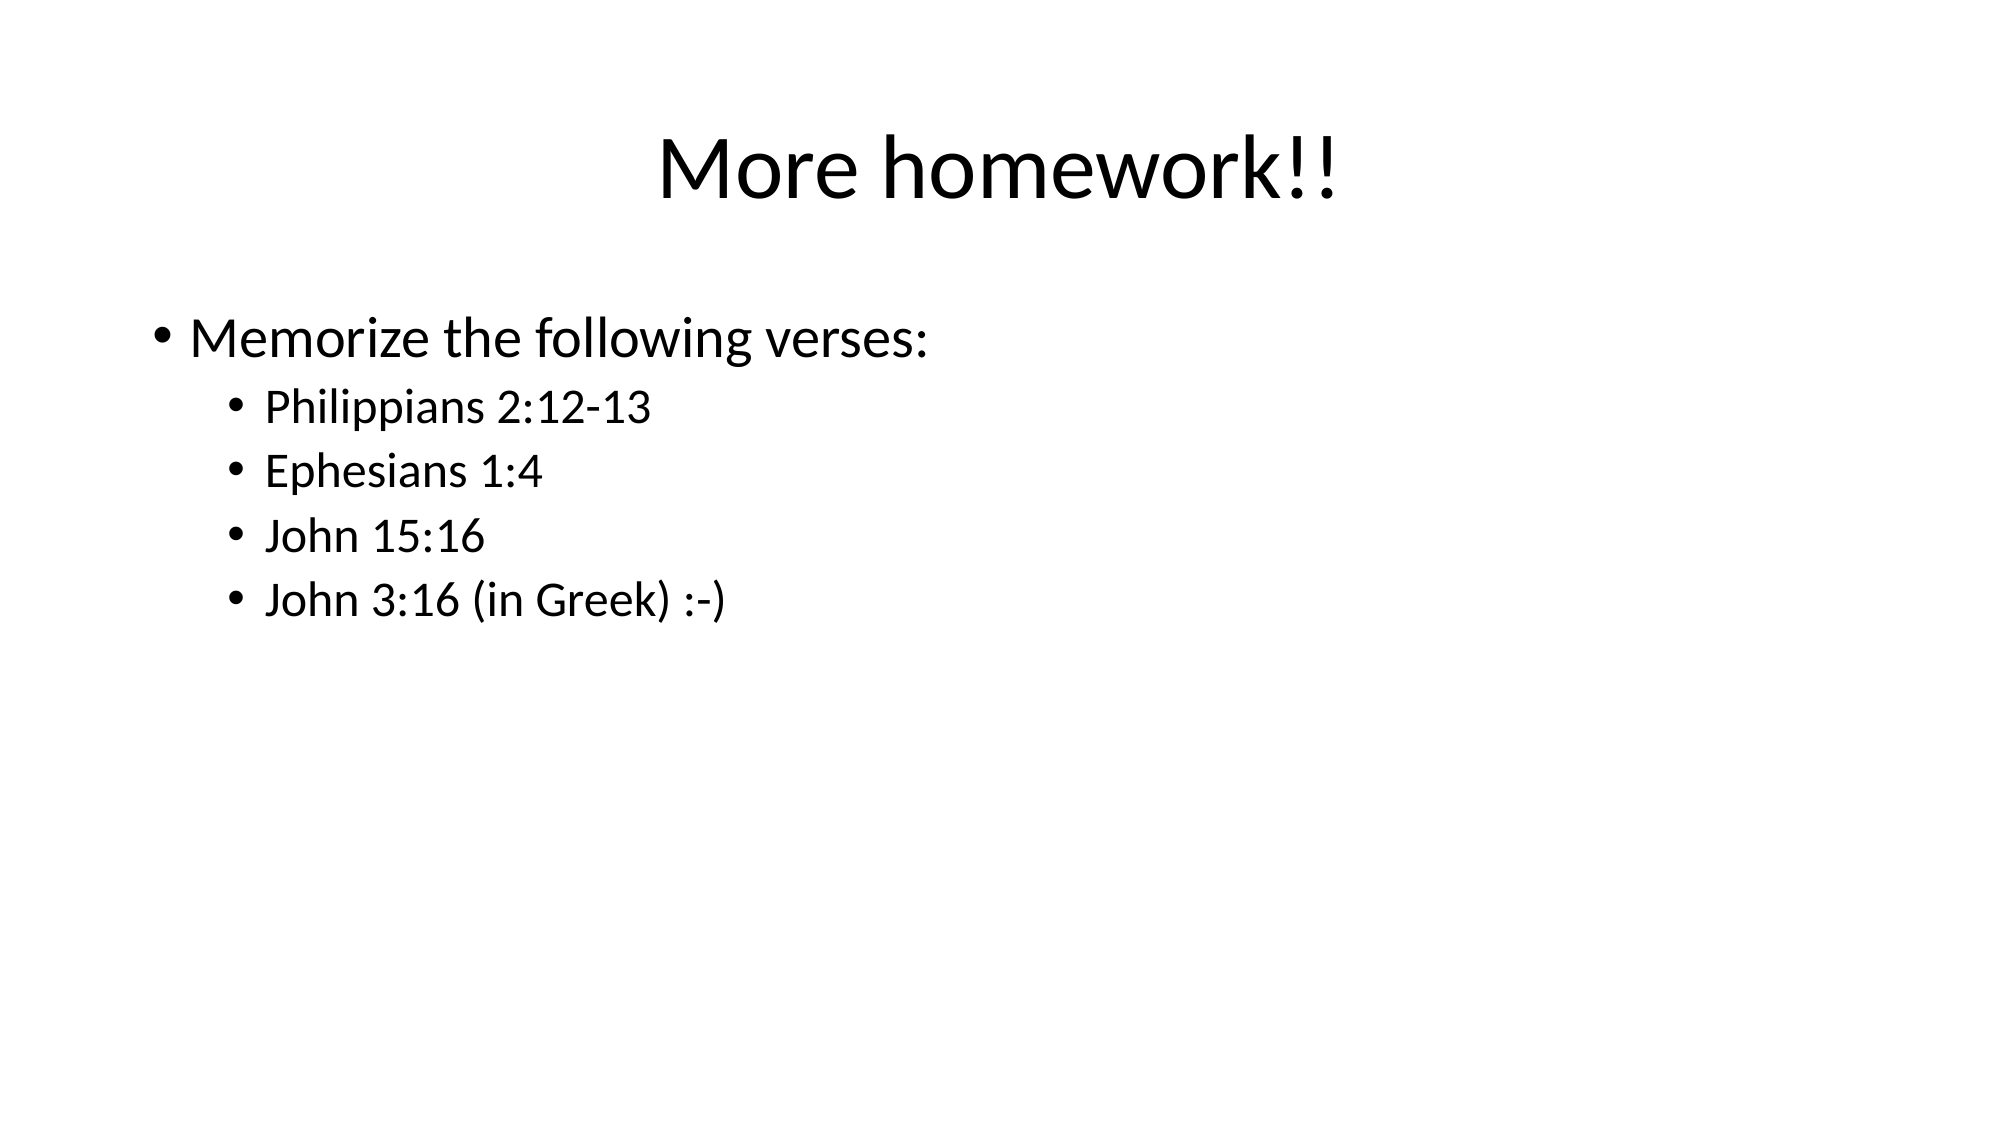

# More homework!!
Memorize the following verses:
Philippians 2:12-13
Ephesians 1:4
John 15:16
John 3:16 (in Greek) :-)